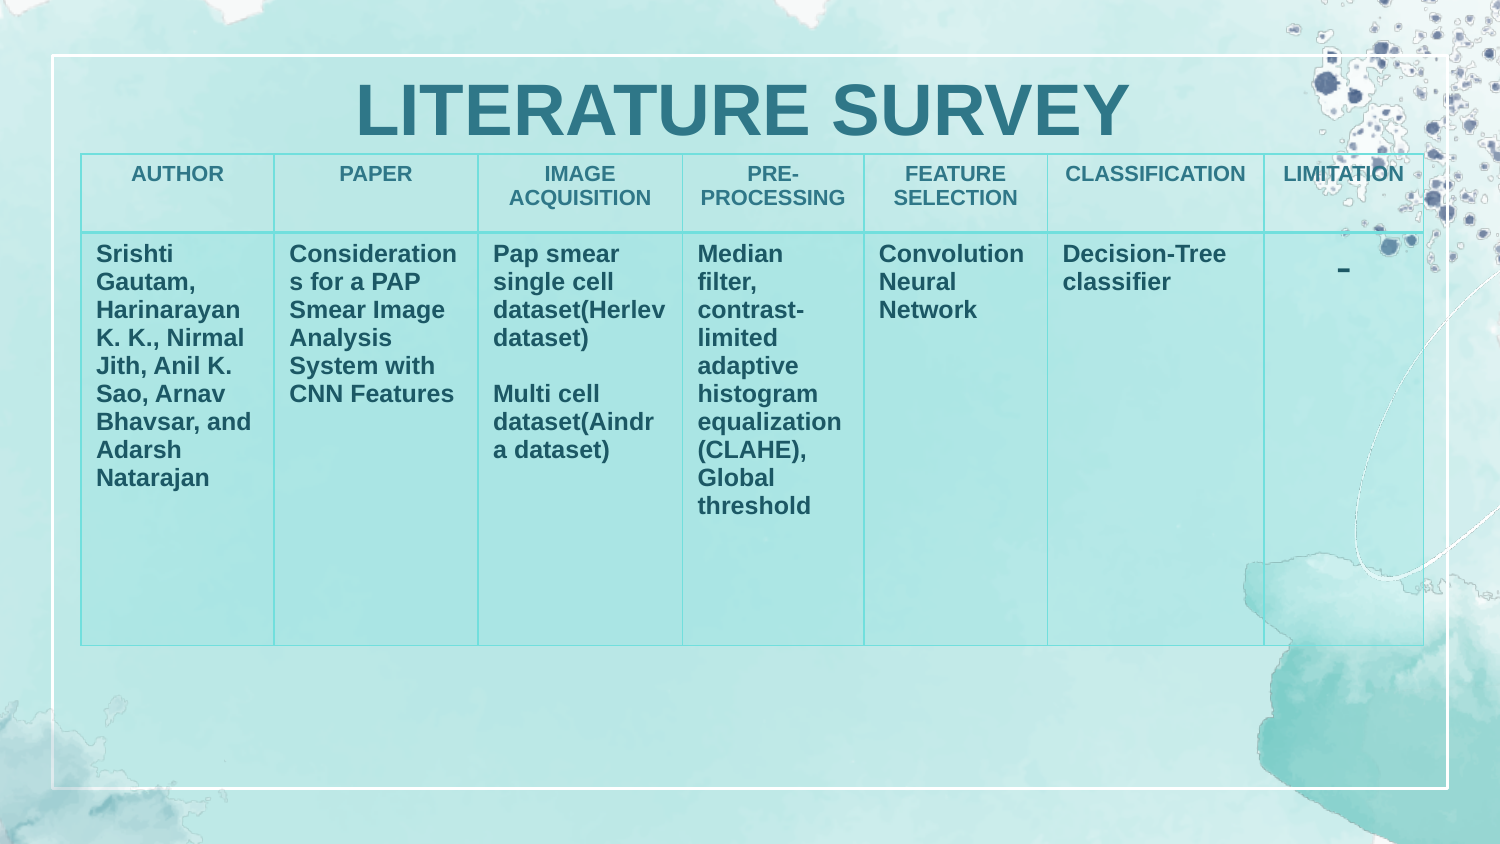

LITERATURE SURVEY

| AUTHOR | PAPER | IMAGE ACQUISITION | PRE-PROCESSING | FEATURE SELECTION | CLASSIFICATION | LIMITATION |
| --- | --- | --- | --- | --- | --- | --- |
| Srishti Gautam, Harinarayan K. K., Nirmal Jith, Anil K. Sao, Arnav Bhavsar, and Adarsh Natarajan | Considerations for a PAP Smear Image Analysis System with CNN Features | Pap smear single cell dataset(Herlev dataset) Multi cell dataset(Aindra dataset) | Median filter, contrast-limited adaptive histogram equalization(CLAHE), Global threshold | Convolution Neural Network | Decision-Tree classifier | - |